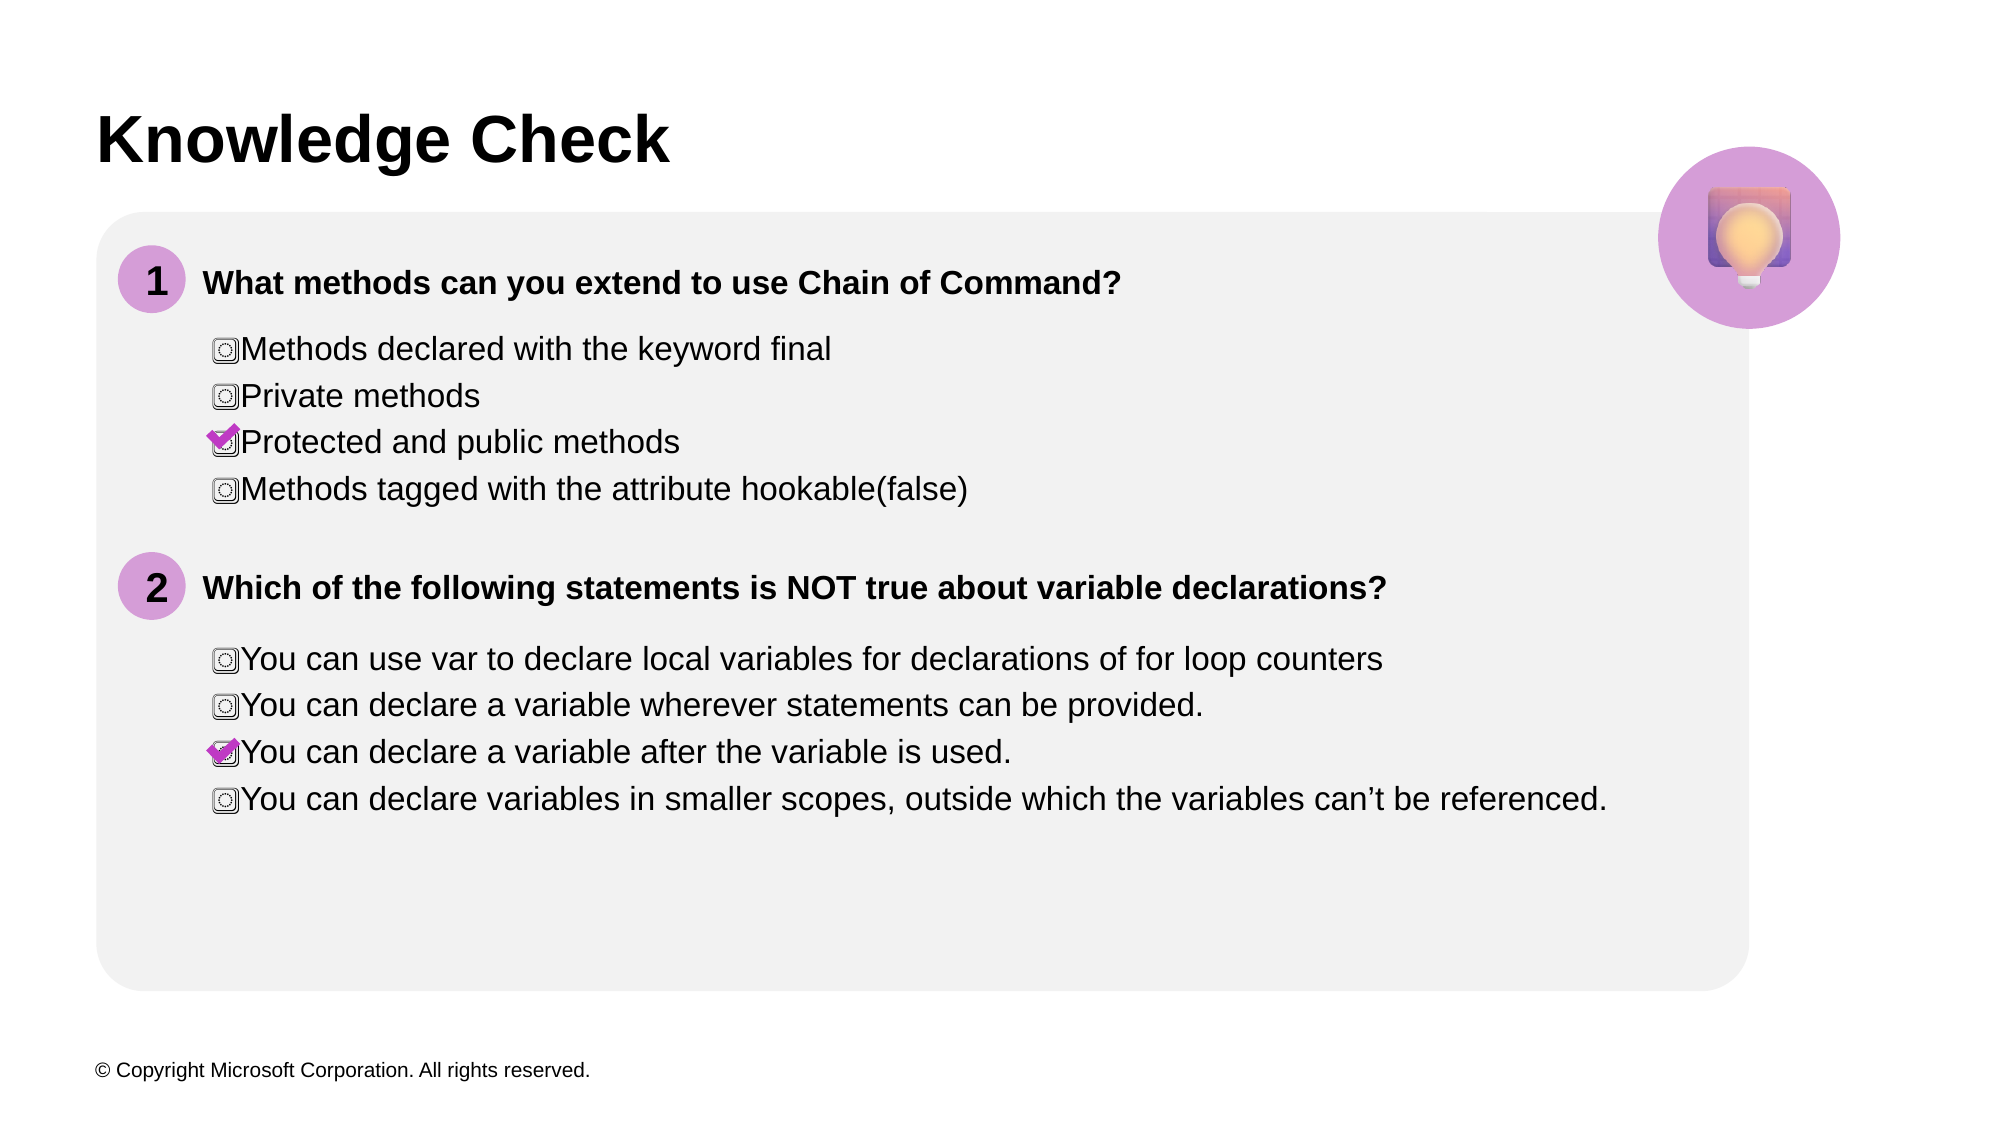

# Knowledge Check
1
What methods can you extend to use Chain of Command?
Methods declared with the keyword final
Private methods
Protected and public methods
Methods tagged with the attribute hookable(false)

2
Which of the following statements is NOT true about variable declarations?
You can use var to declare local variables for declarations of for loop counters
You can declare a variable wherever statements can be provided.
You can declare a variable after the variable is used.
You can declare variables in smaller scopes, outside which the variables can’t be referenced.